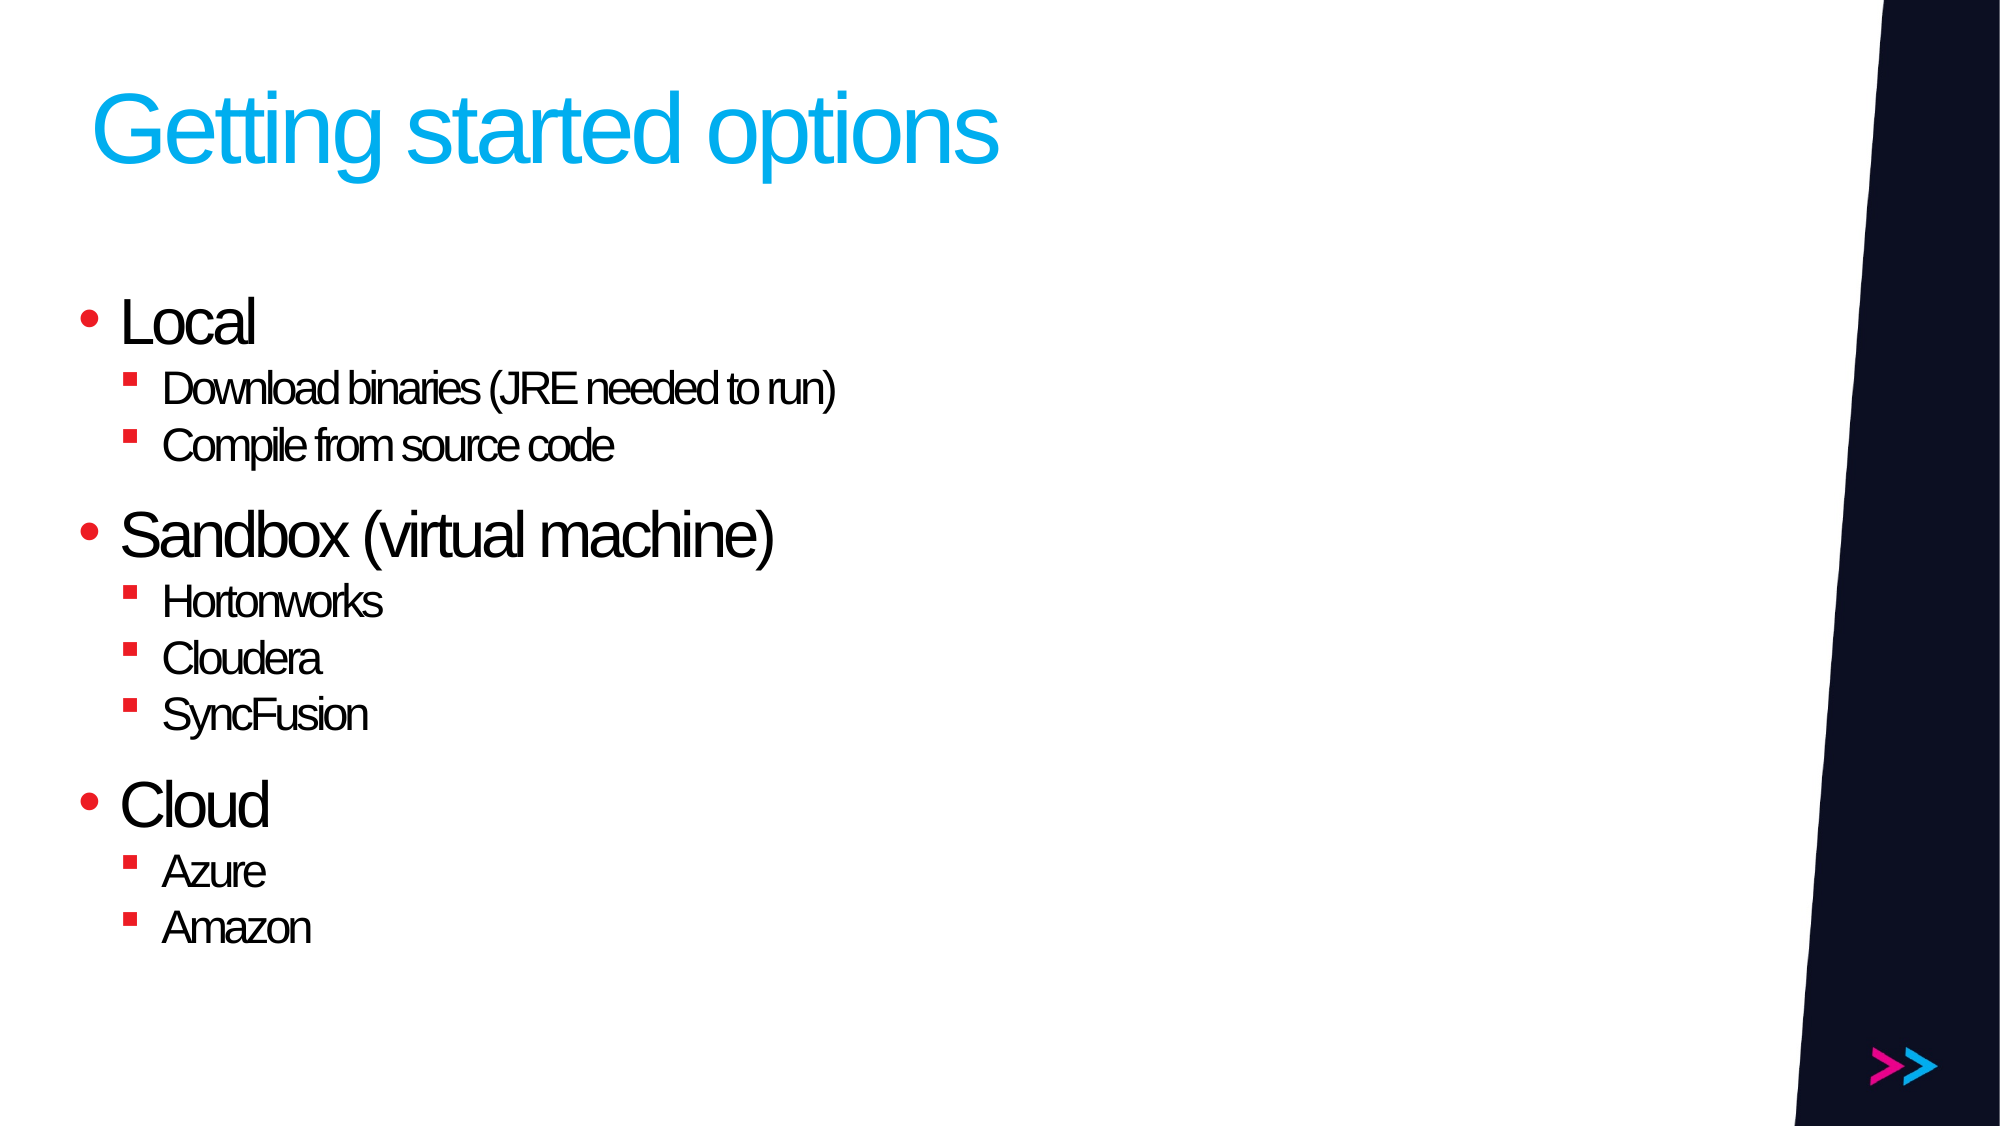

# Getting started options
Local
Download binaries (JRE needed to run)
Compile from source code
Sandbox (virtual machine)
Hortonworks
Cloudera
SyncFusion
Cloud
Azure
Amazon